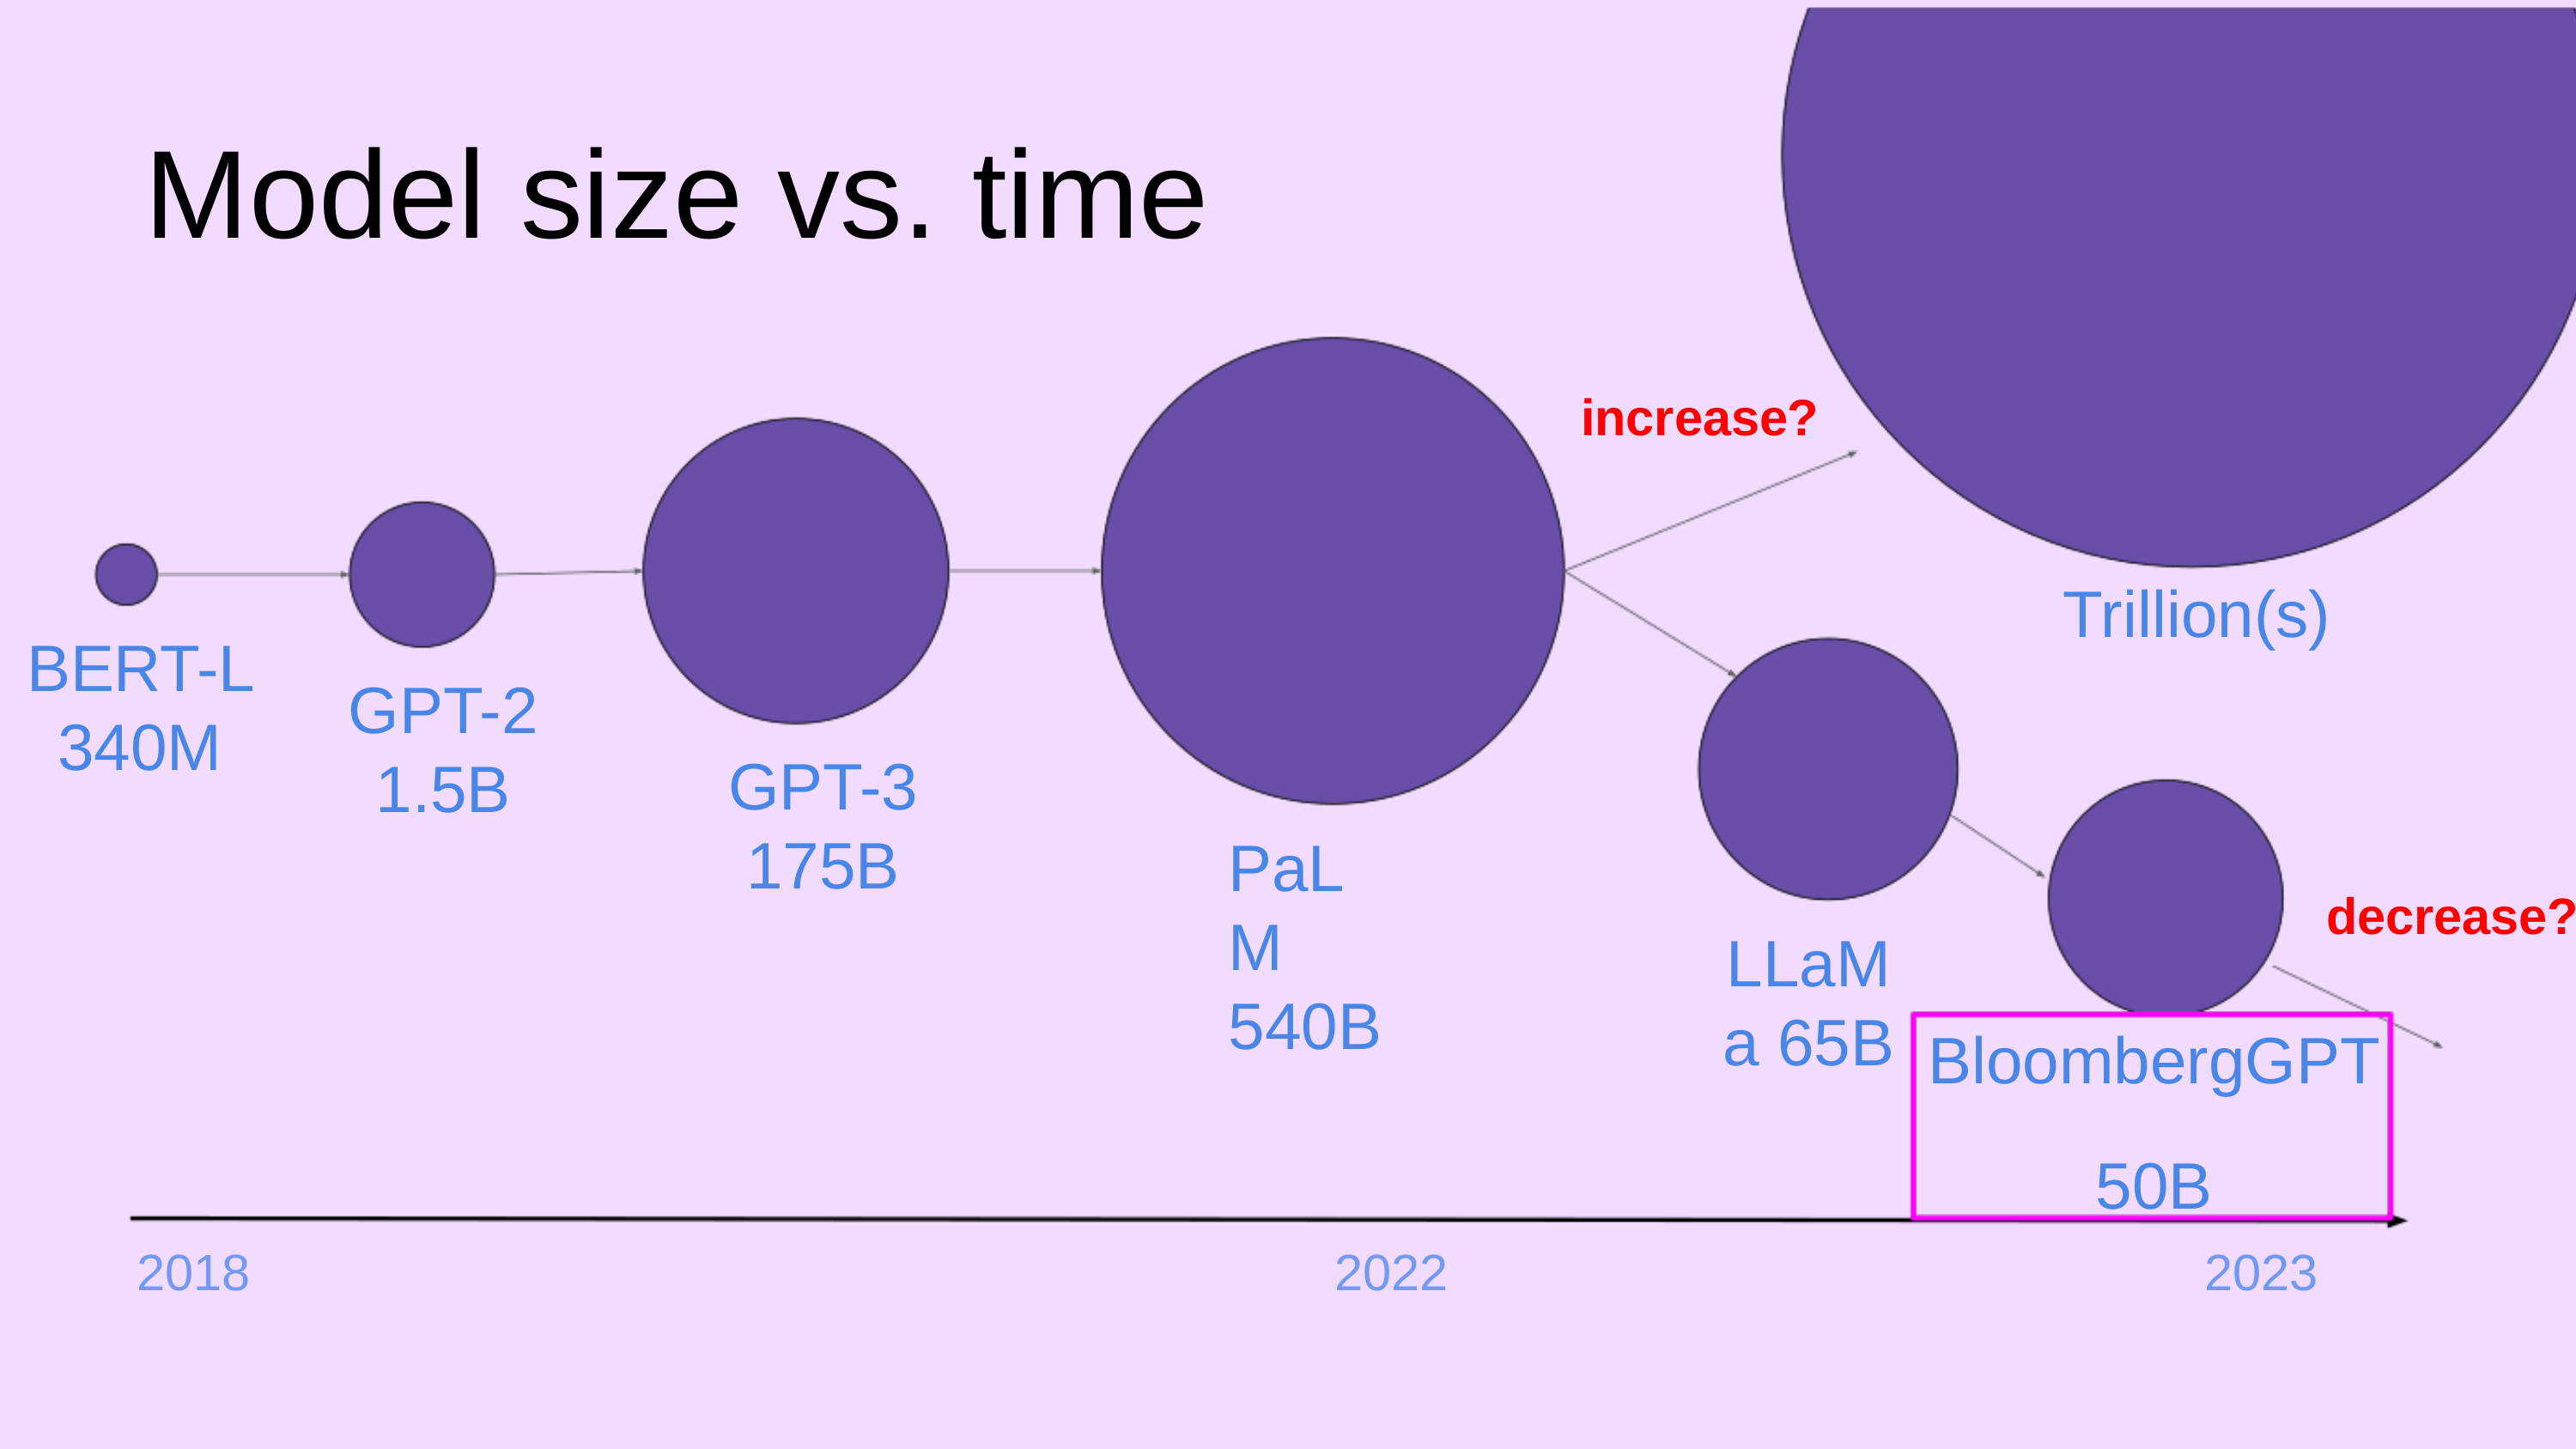

increase?
Trillion(s)
BERT-L 340M
GPT-2 1.5B
GPT-3 175B
PaLM 540B
decrease?
LLaMa 65B
BloombergGPT
50B
2018
2022
2023
Model size vs. time